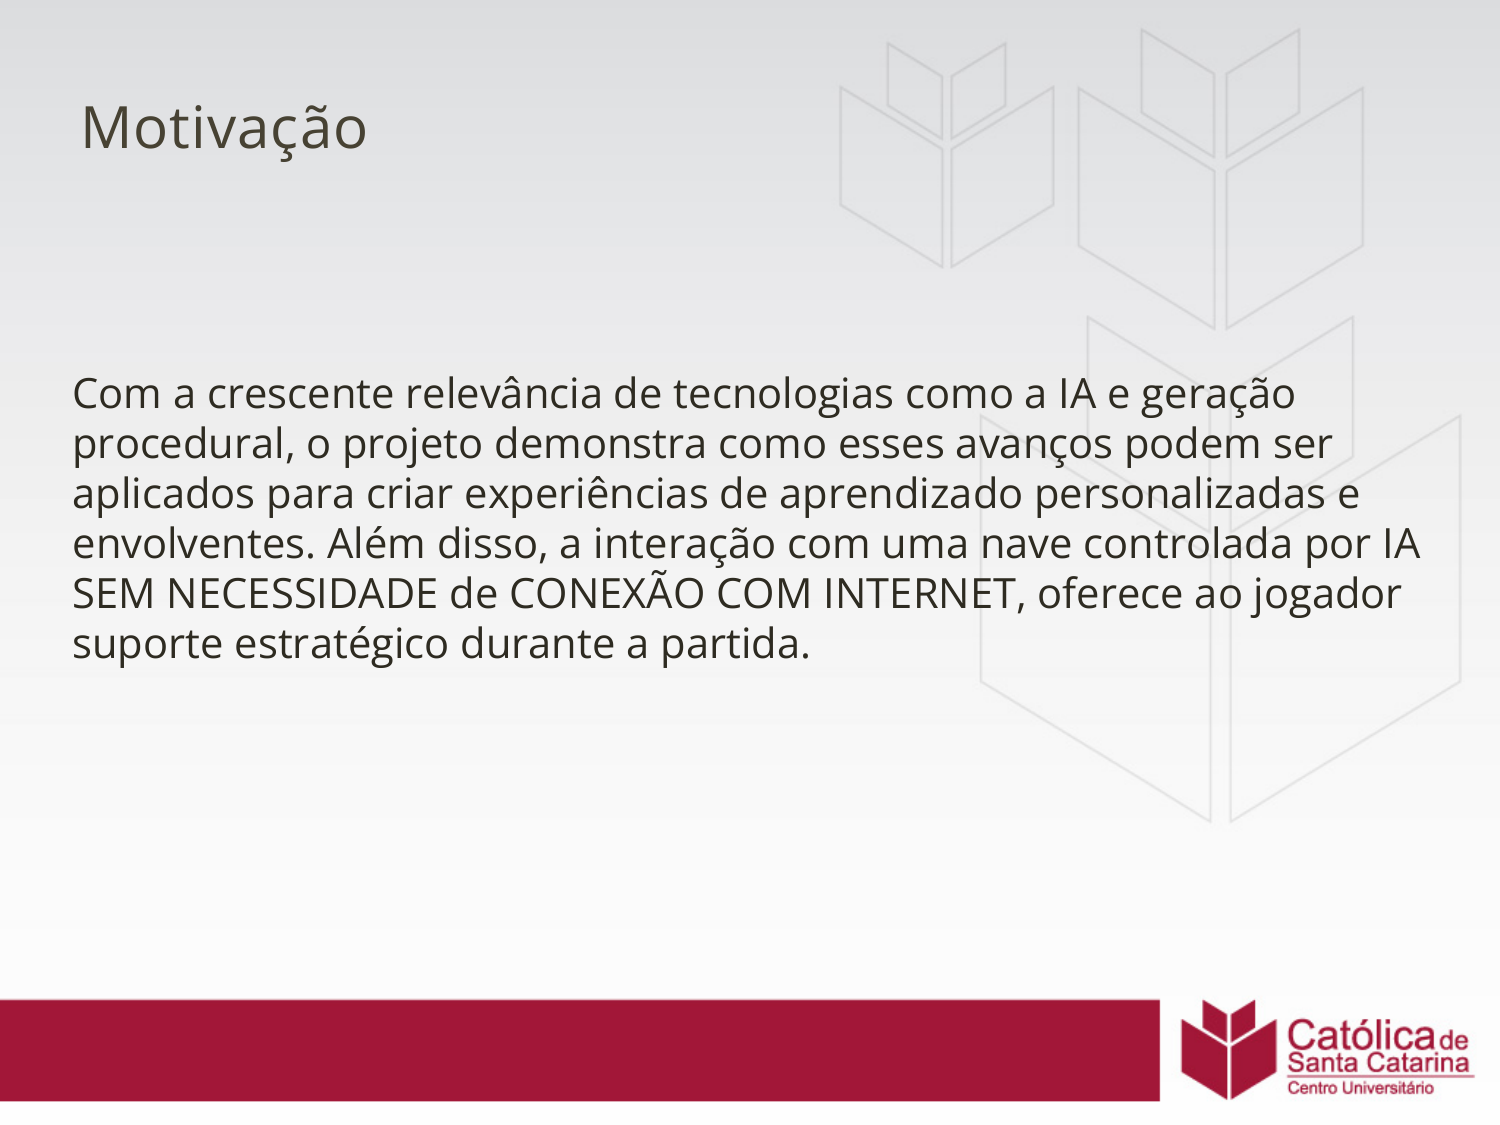

# Motivação
Com a crescente relevância de tecnologias como a IA e geração procedural, o projeto demonstra como esses avanços podem ser aplicados para criar experiências de aprendizado personalizadas e envolventes. Além disso, a interação com uma nave controlada por IA SEM NECESSIDADE de CONEXÃO COM INTERNET, oferece ao jogador suporte estratégico durante a partida.